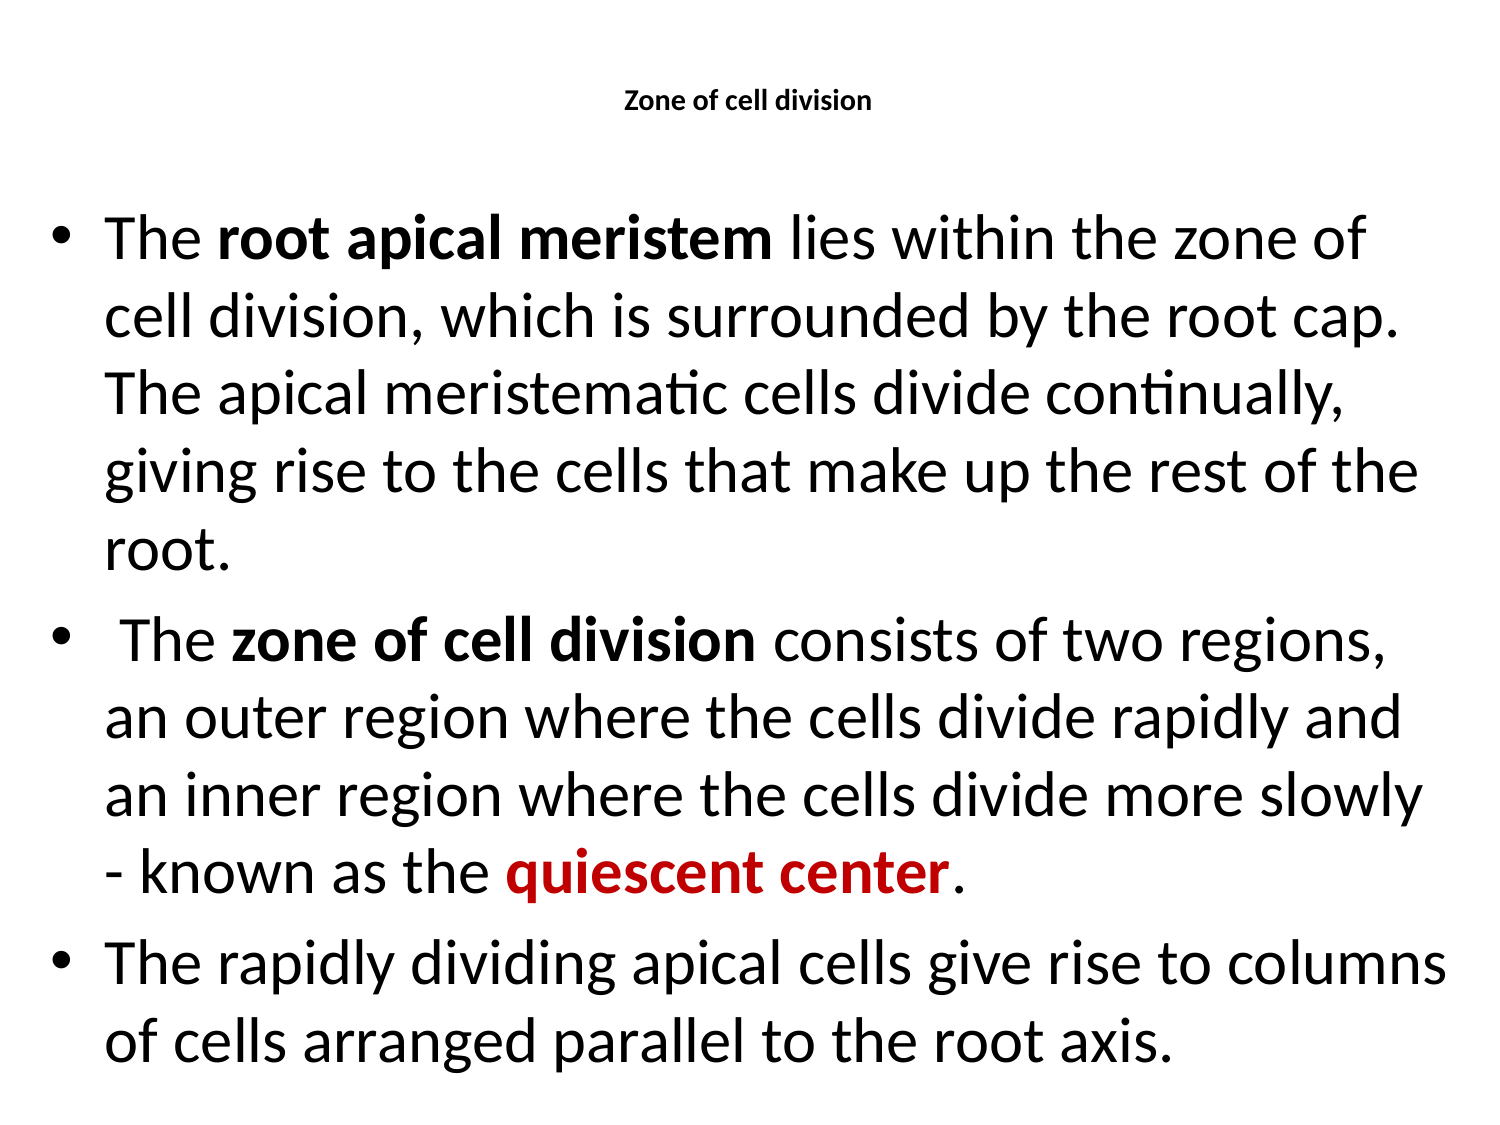

# Zone of cell division
The root apical meristem lies within the zone of cell division, which is surrounded by the root cap. The apical meristematic cells divide continually, giving rise to the cells that make up the rest of the root.
 The zone of cell division consists of two regions, an outer region where the cells divide rapidly and an inner region where the cells divide more slowly - known as the quiescent center.
The rapidly dividing apical cells give rise to columns of cells arranged parallel to the root axis.